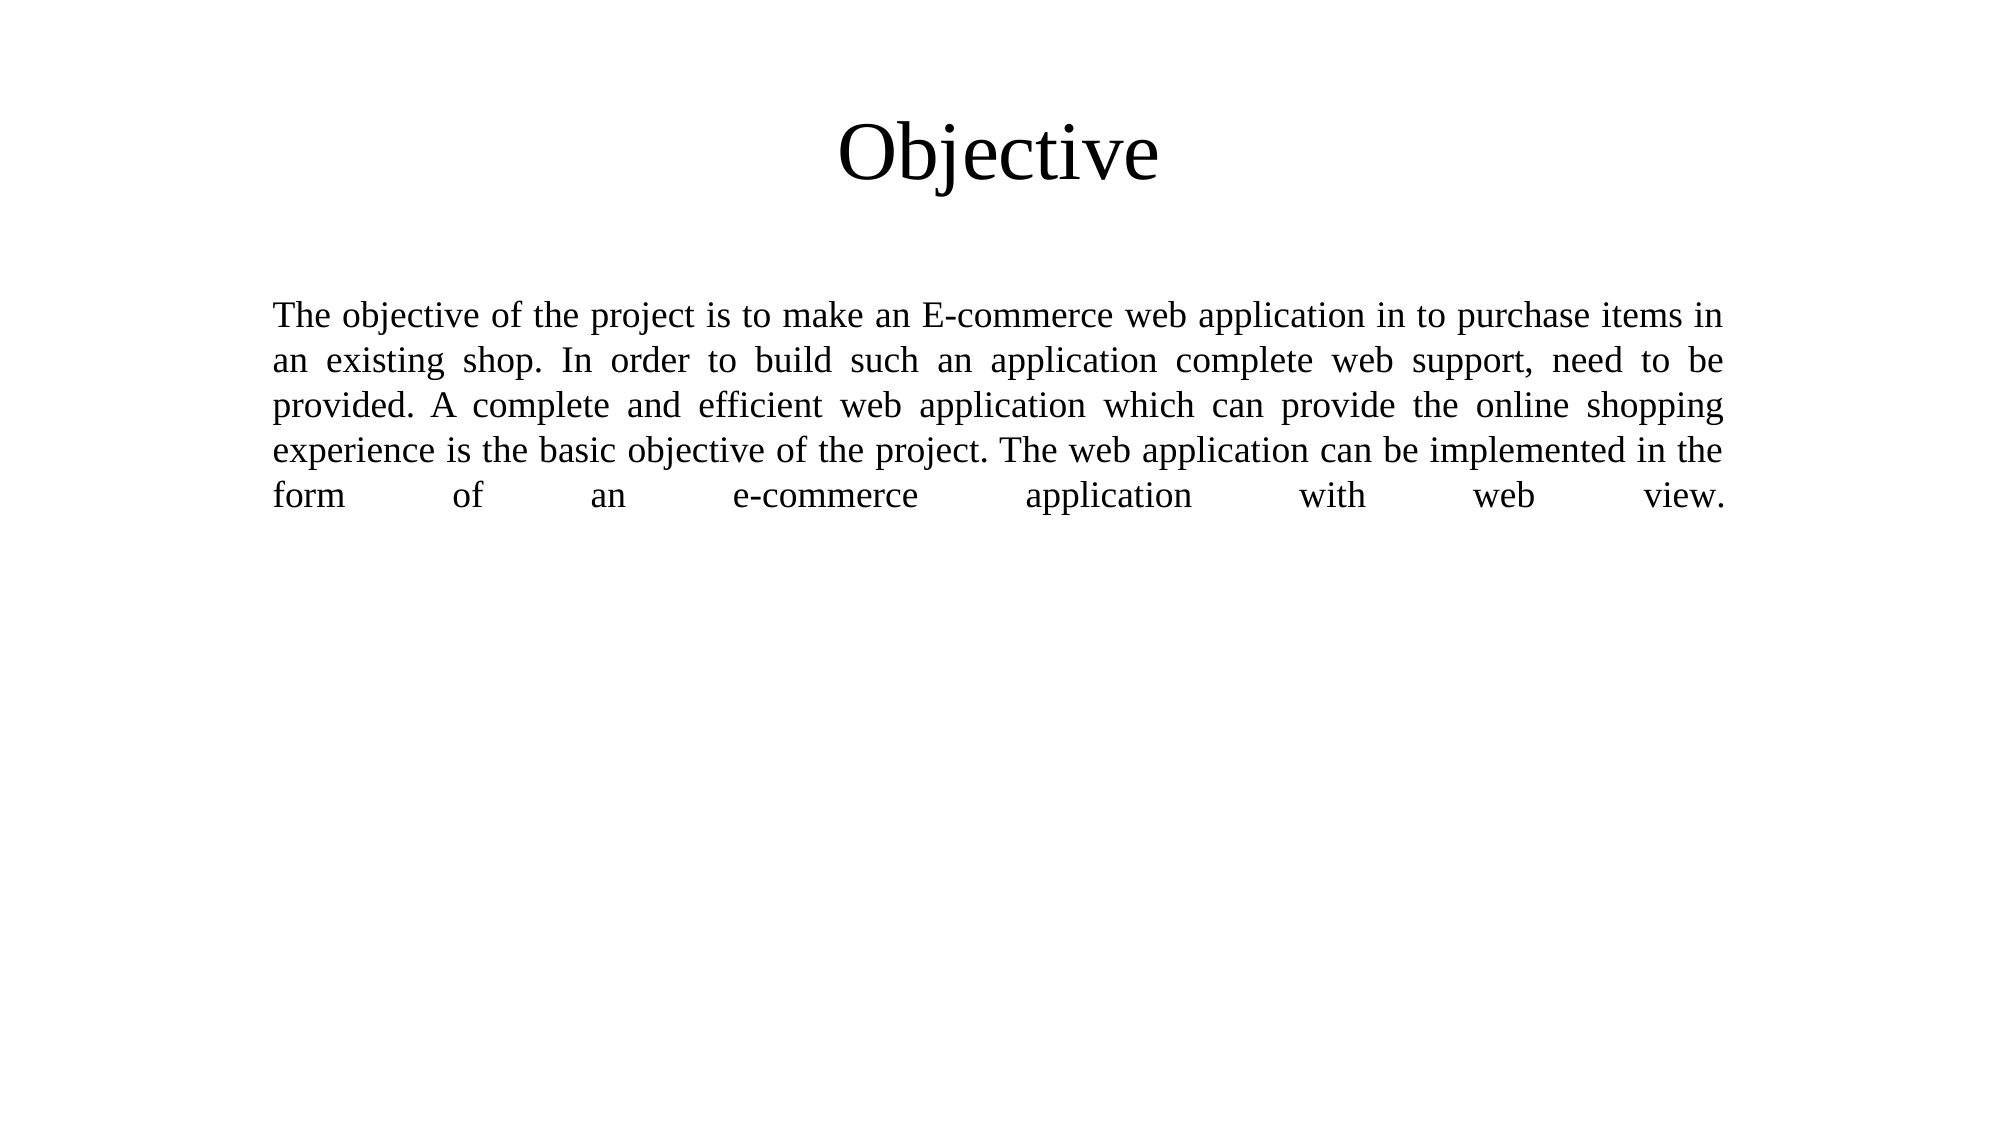

Objective

The objective of the project is to make an E-commerce web application in to purchase items in an existing shop. In order to build such an application complete web support, need to be provided. A complete and efficient web application which can provide the online shopping experience is the basic objective of the project. The web application can be implemented in the form of an e-commerce application with web view.